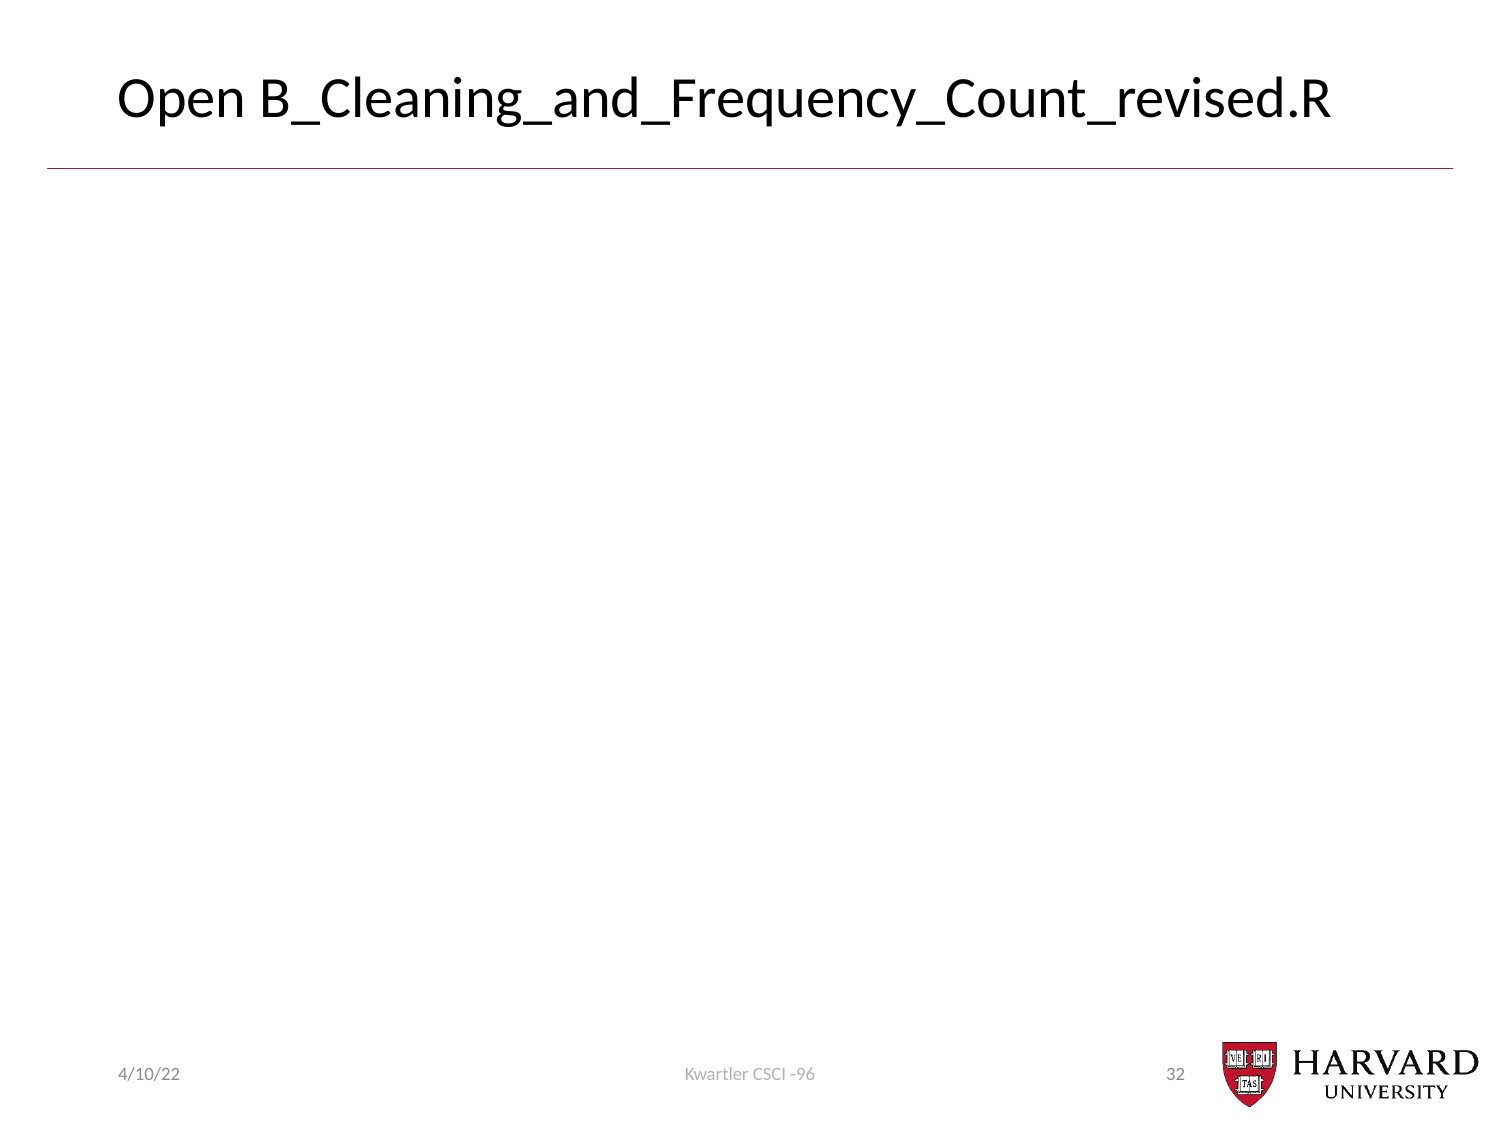

Open B_Cleaning_and_Frequency_Count_revised.R
4/10/22
Kwartler CSCI -96
32